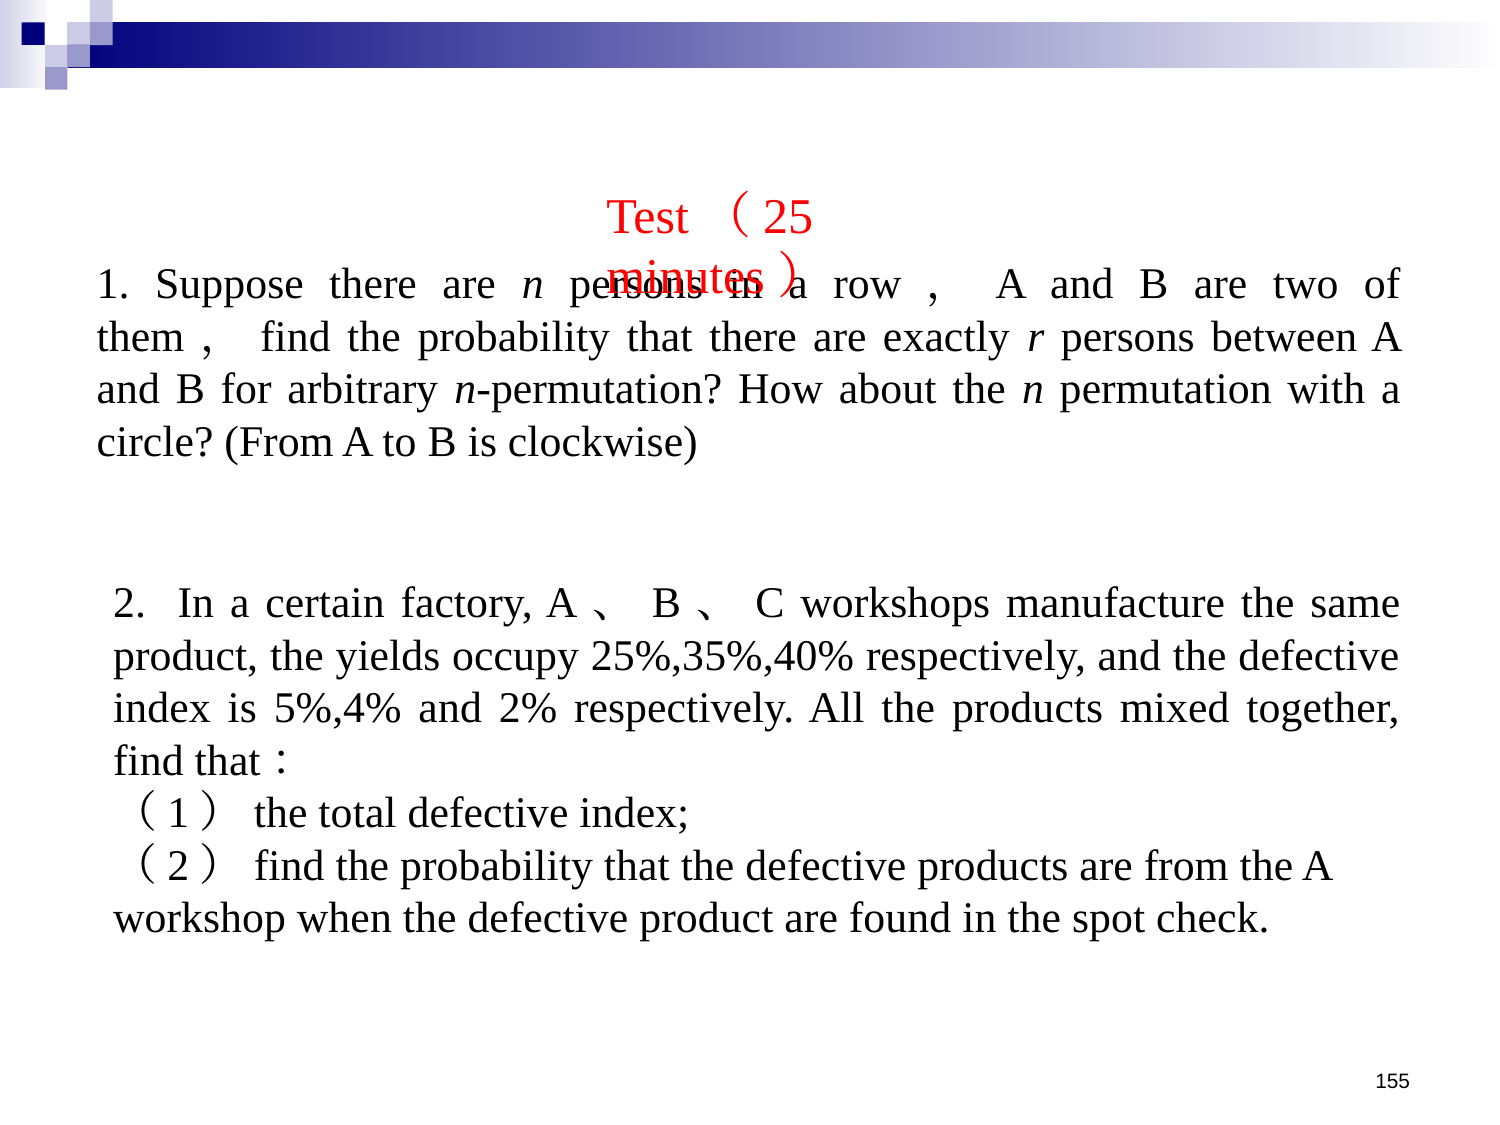

Test（25 minutes）
1. Suppose there are n persons in a row，A and B are two of them，find the probability that there are exactly r persons between A and B for arbitrary n-permutation? How about the n permutation with a circle? (From A to B is clockwise)
2.  In a certain factory, A、B、C workshops manufacture the same product, the yields occupy 25%,35%,40% respectively, and the defective index is 5%,4% and 2% respectively. All the products mixed together, find that：
（1）the total defective index;
（2）find the probability that the defective products are from the A workshop when the defective product are found in the spot check.
155